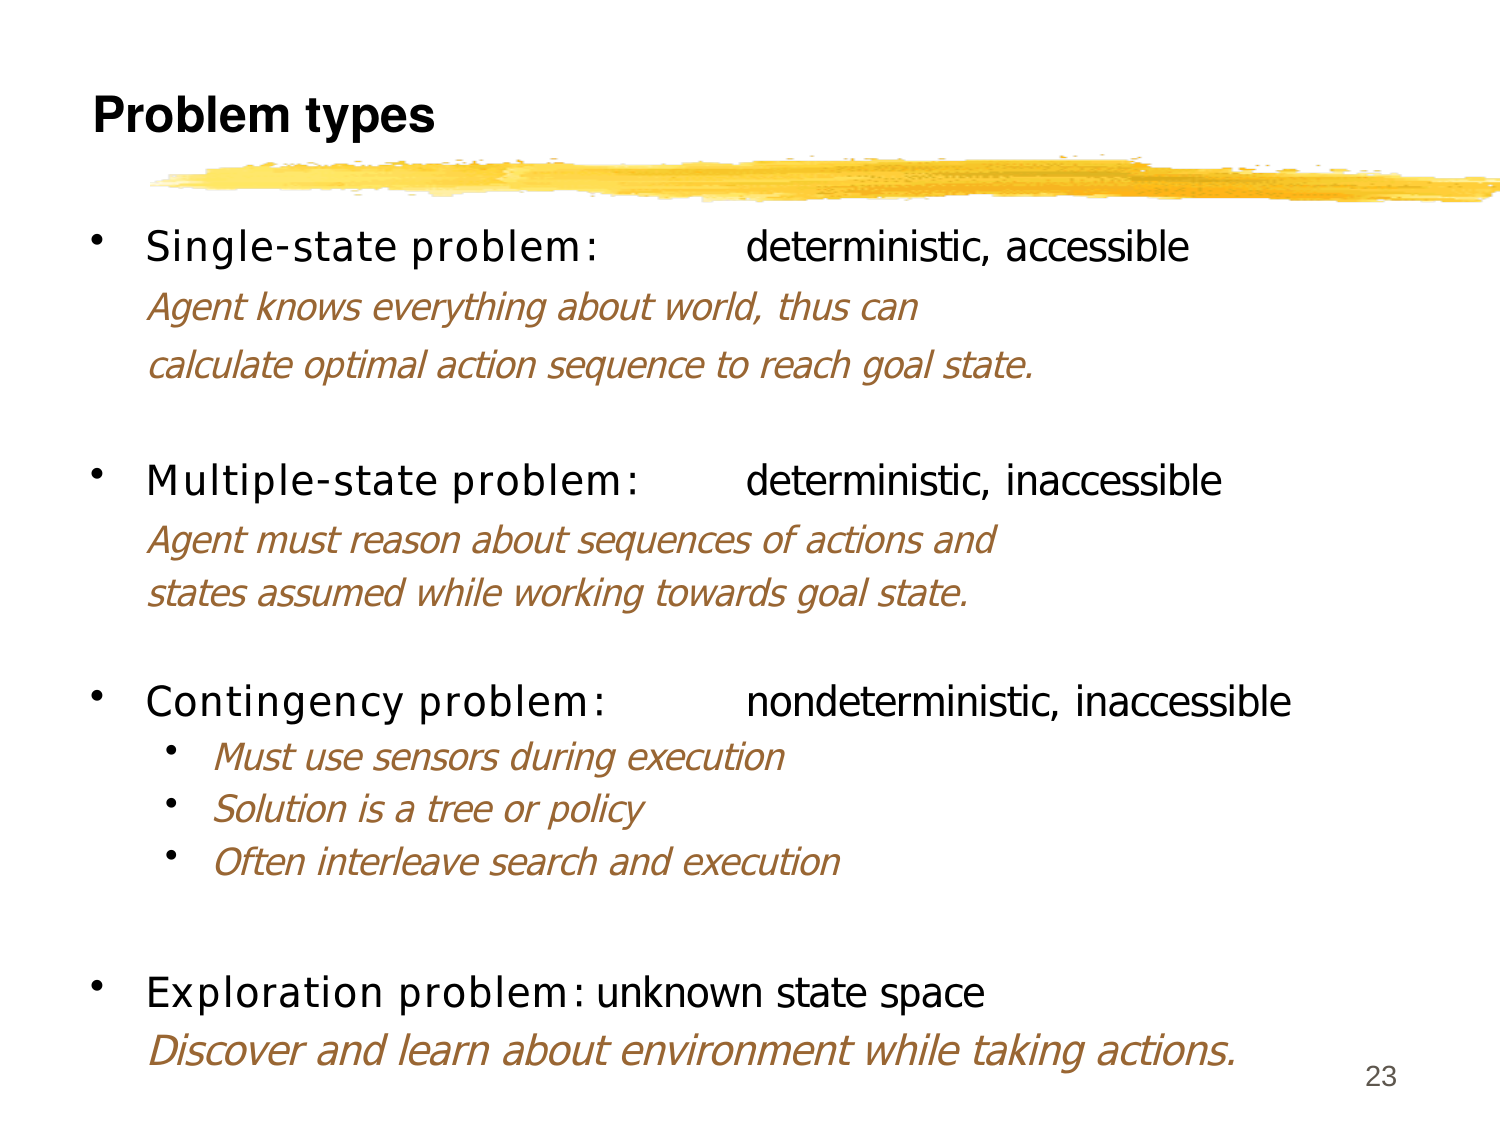

# Problem types
Single-state problem: 	deterministic, accessible
	Agent knows everything about world, thus can
	calculate optimal action sequence to reach goal state.

Multiple-state problem: 	deterministic, inaccessible
	Agent must reason about sequences of actions and
	states assumed while working towards goal state.

Contingency problem:	nondeterministic, inaccessible
Must use sensors during execution
Solution is a tree or policy
Often interleave search and execution

Exploration problem:	unknown state space
	Discover and learn about environment while taking actions.
CS 561,  Sessions 2-4
23